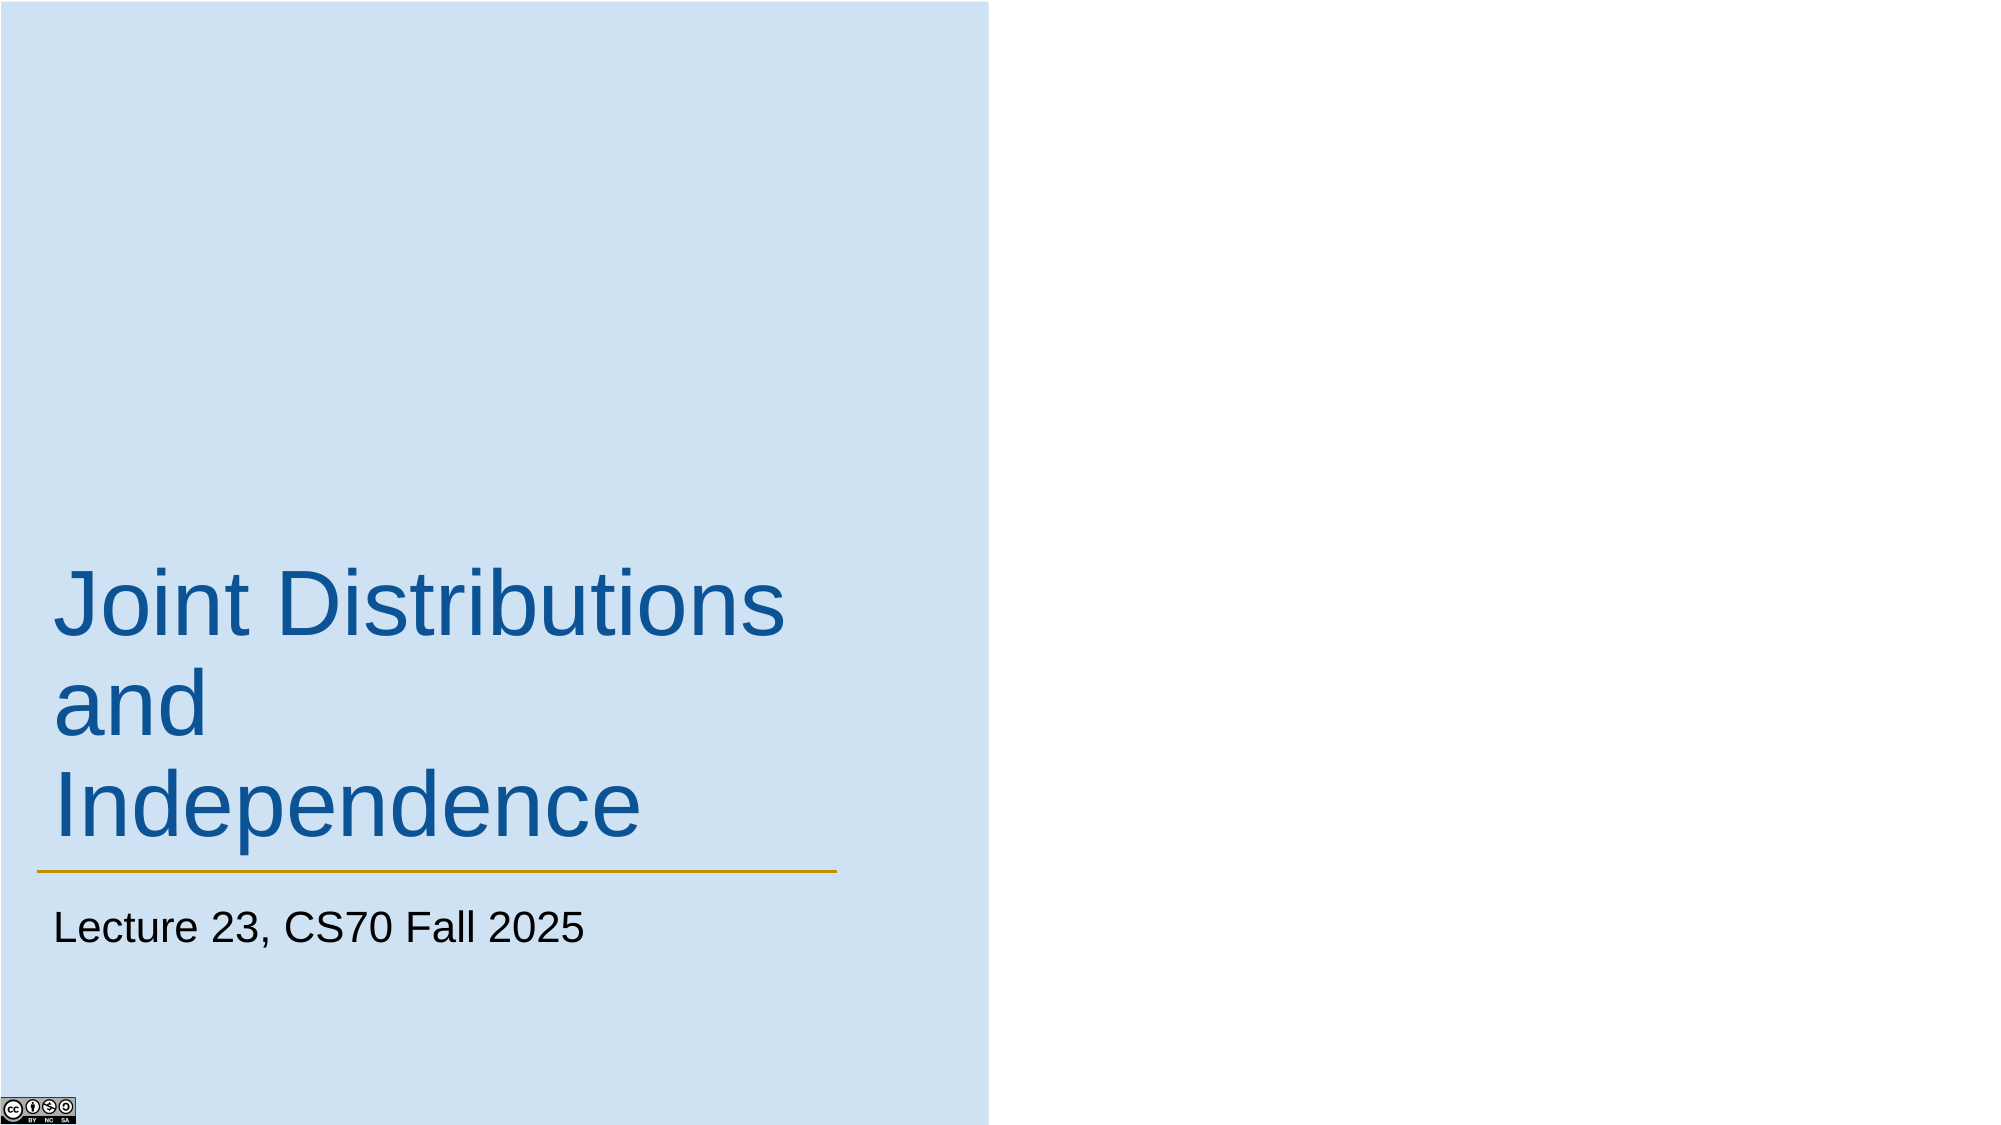

# Joint Distributions and Independence
Lecture 23, CS70 Fall 2025